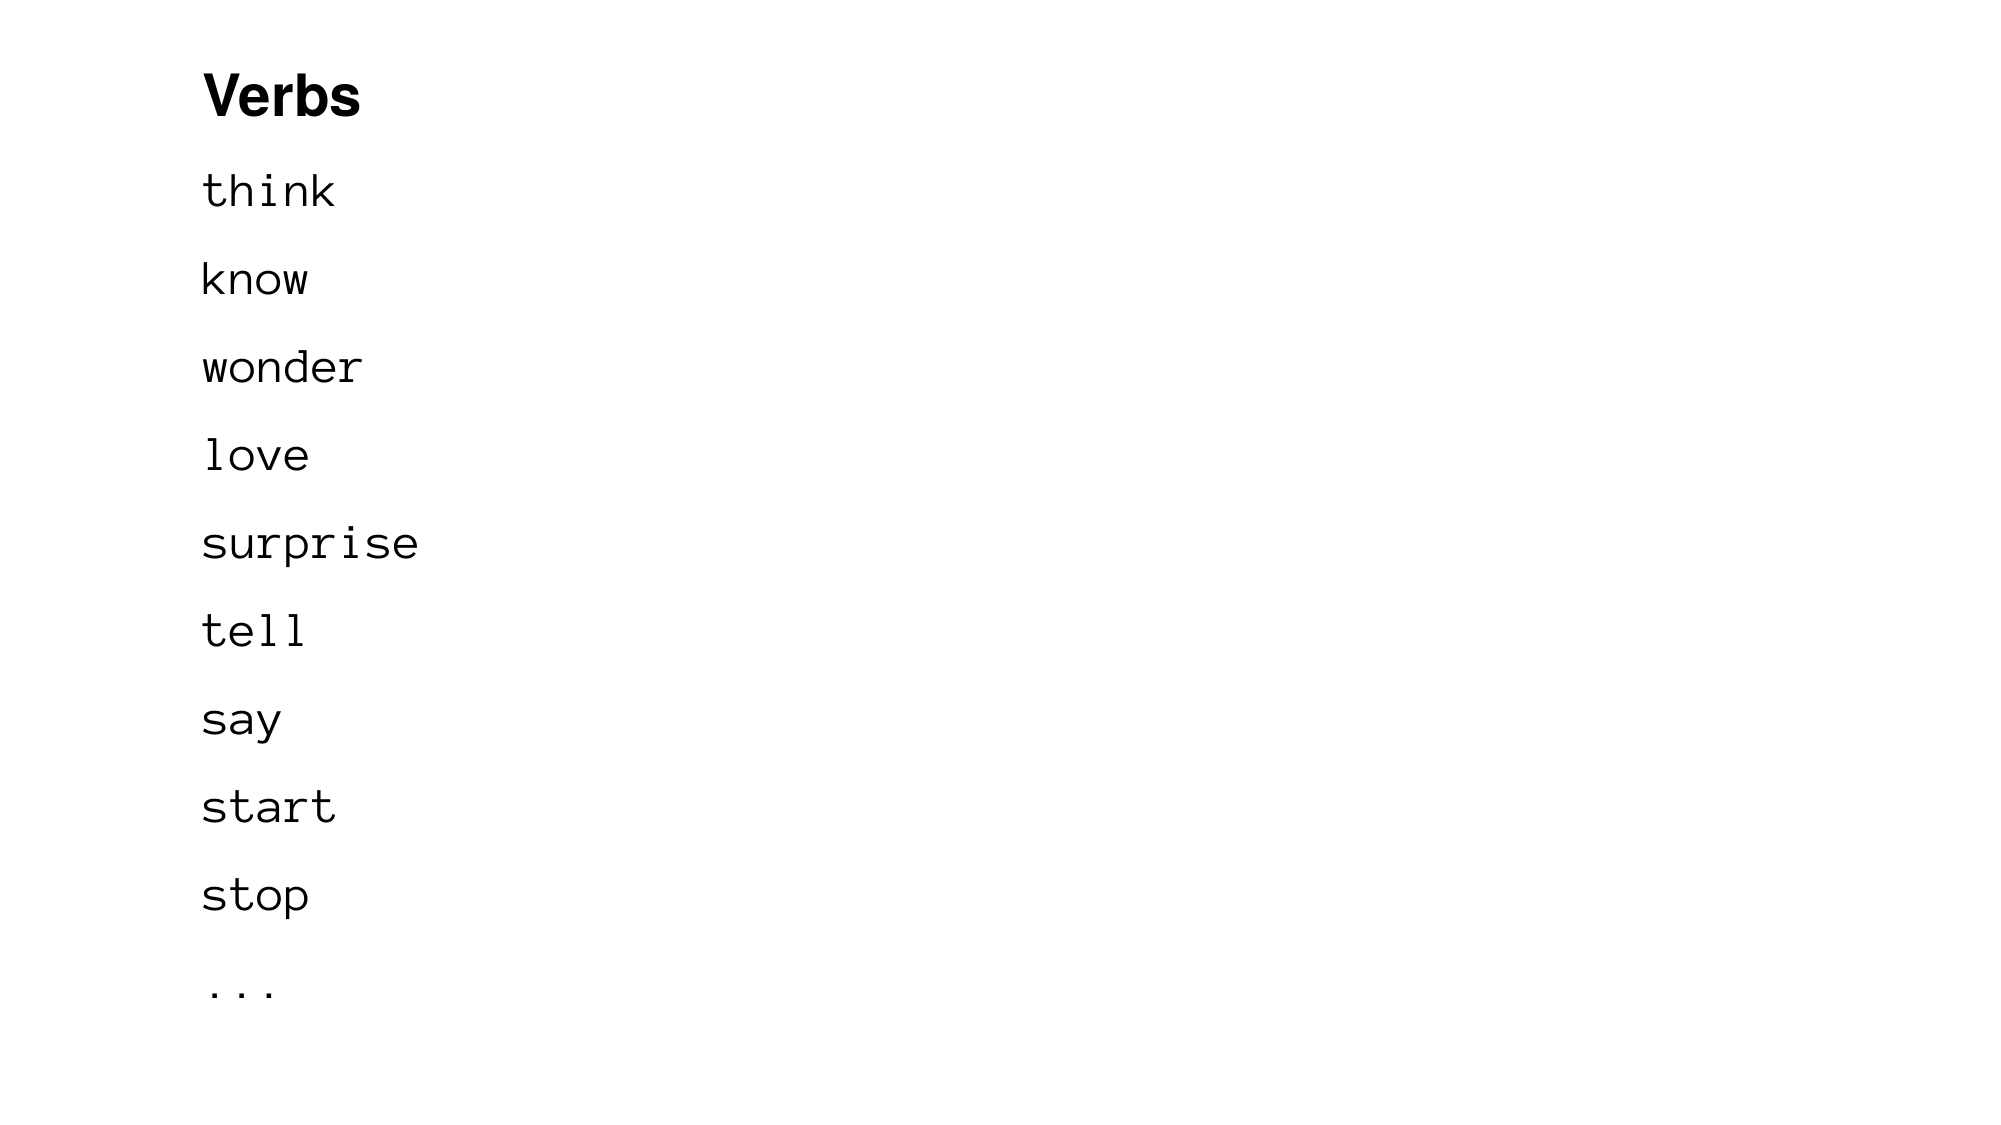

Verbs
think
know
wonder
love
surprise
tell
say
start
stop
...